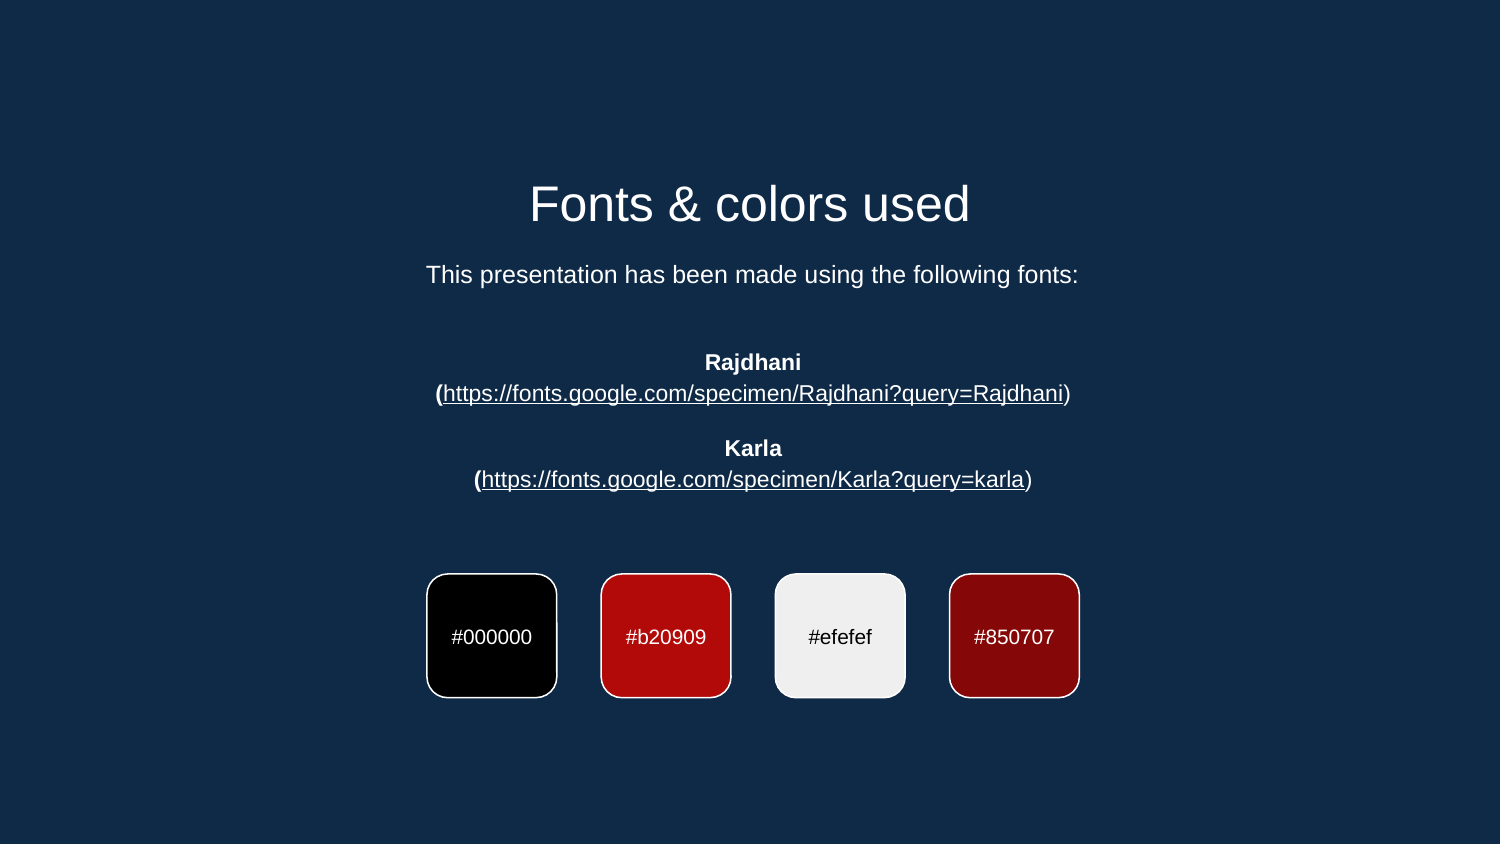

Fonts & colors used
This presentation has been made using the following fonts:

Rajdhani
(https://fonts.google.com/specimen/Rajdhani?query=Rajdhani)

Karla
(https://fonts.google.com/specimen/Karla?query=karla)

#000000
#b20909
#efefef
#850707